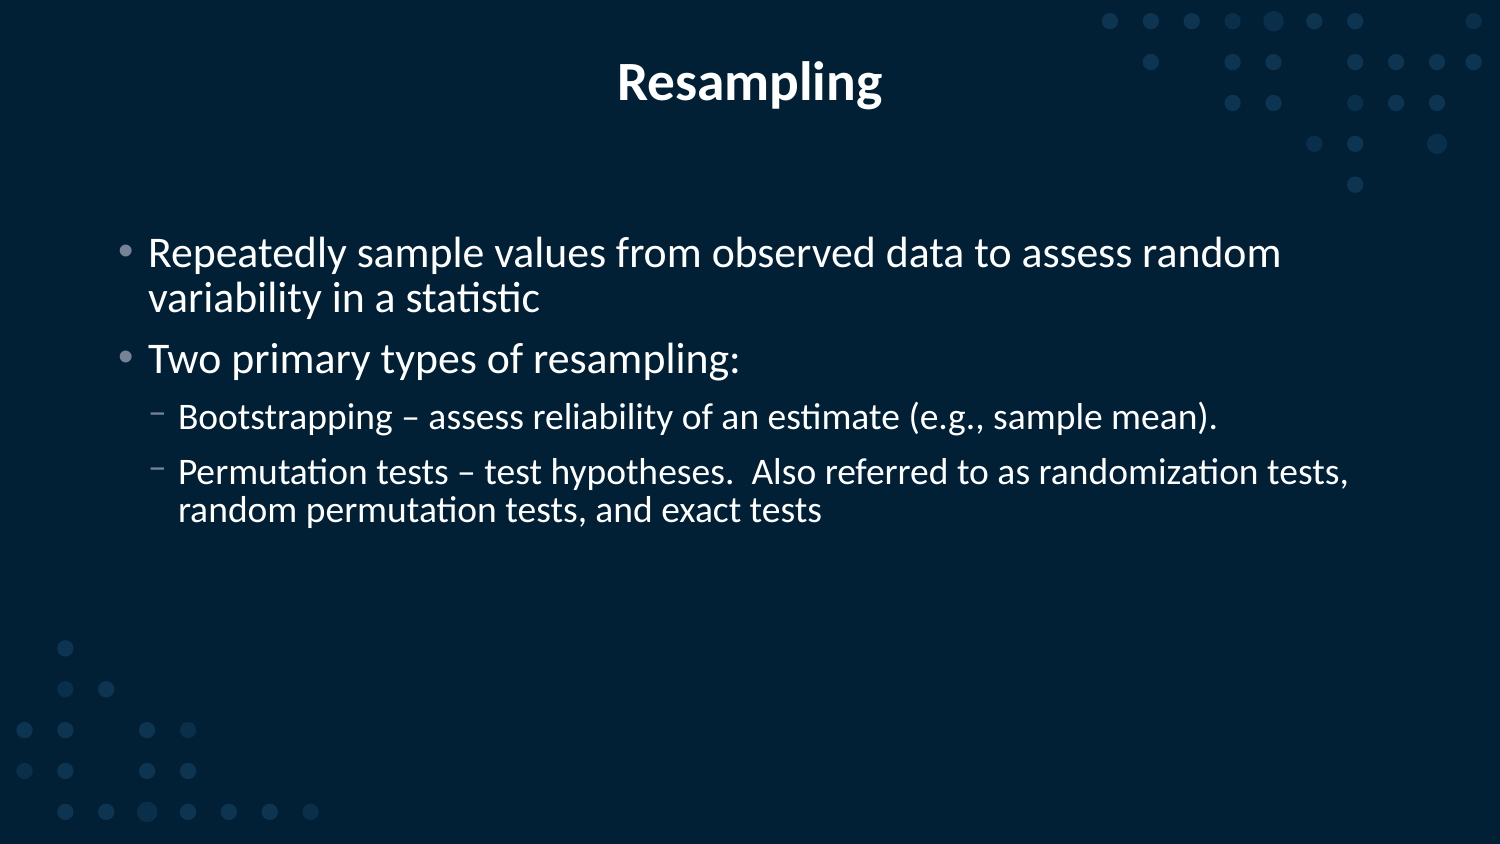

# Resampling

Repeatedly sample values from observed data to assess random variability in a statistic
Two primary types of resampling:
Bootstrapping – assess reliability of an estimate (e.g., sample mean).
Permutation tests – test hypotheses.  Also referred to as randomization tests, random permutation tests, and exact tests